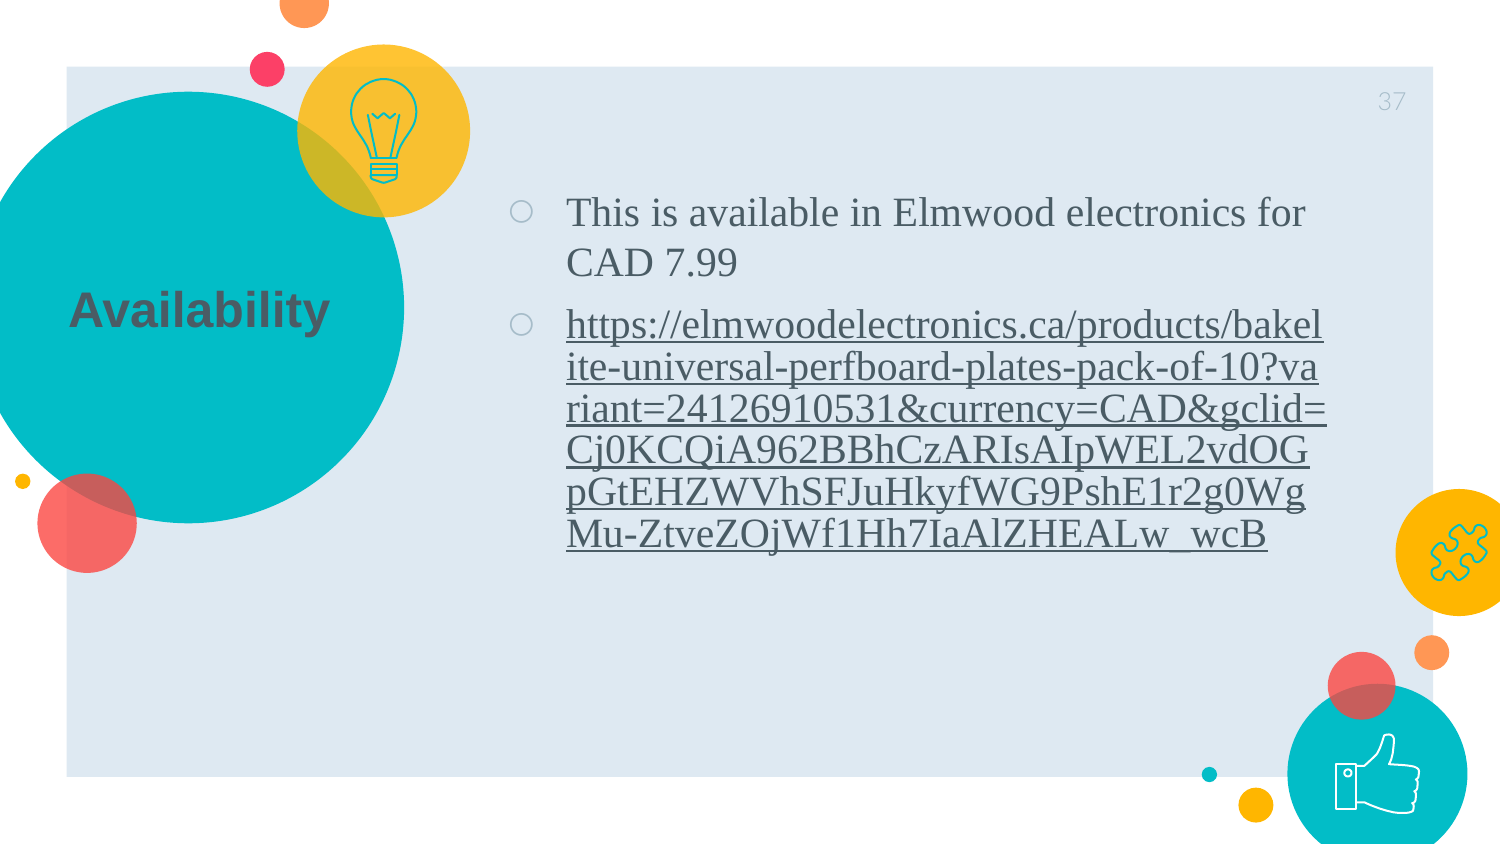

37
# Availability
This is available in Elmwood electronics for CAD 7.99
https://elmwoodelectronics.ca/products/bakelite-universal-perfboard-plates-pack-of-10?variant=24126910531&currency=CAD&gclid=Cj0KCQiA962BBhCzARIsAIpWEL2vdOGpGtEHZWVhSFJuHkyfWG9PshE1r2g0WgMu-ZtveZOjWf1Hh7IaAlZHEALw_wcB